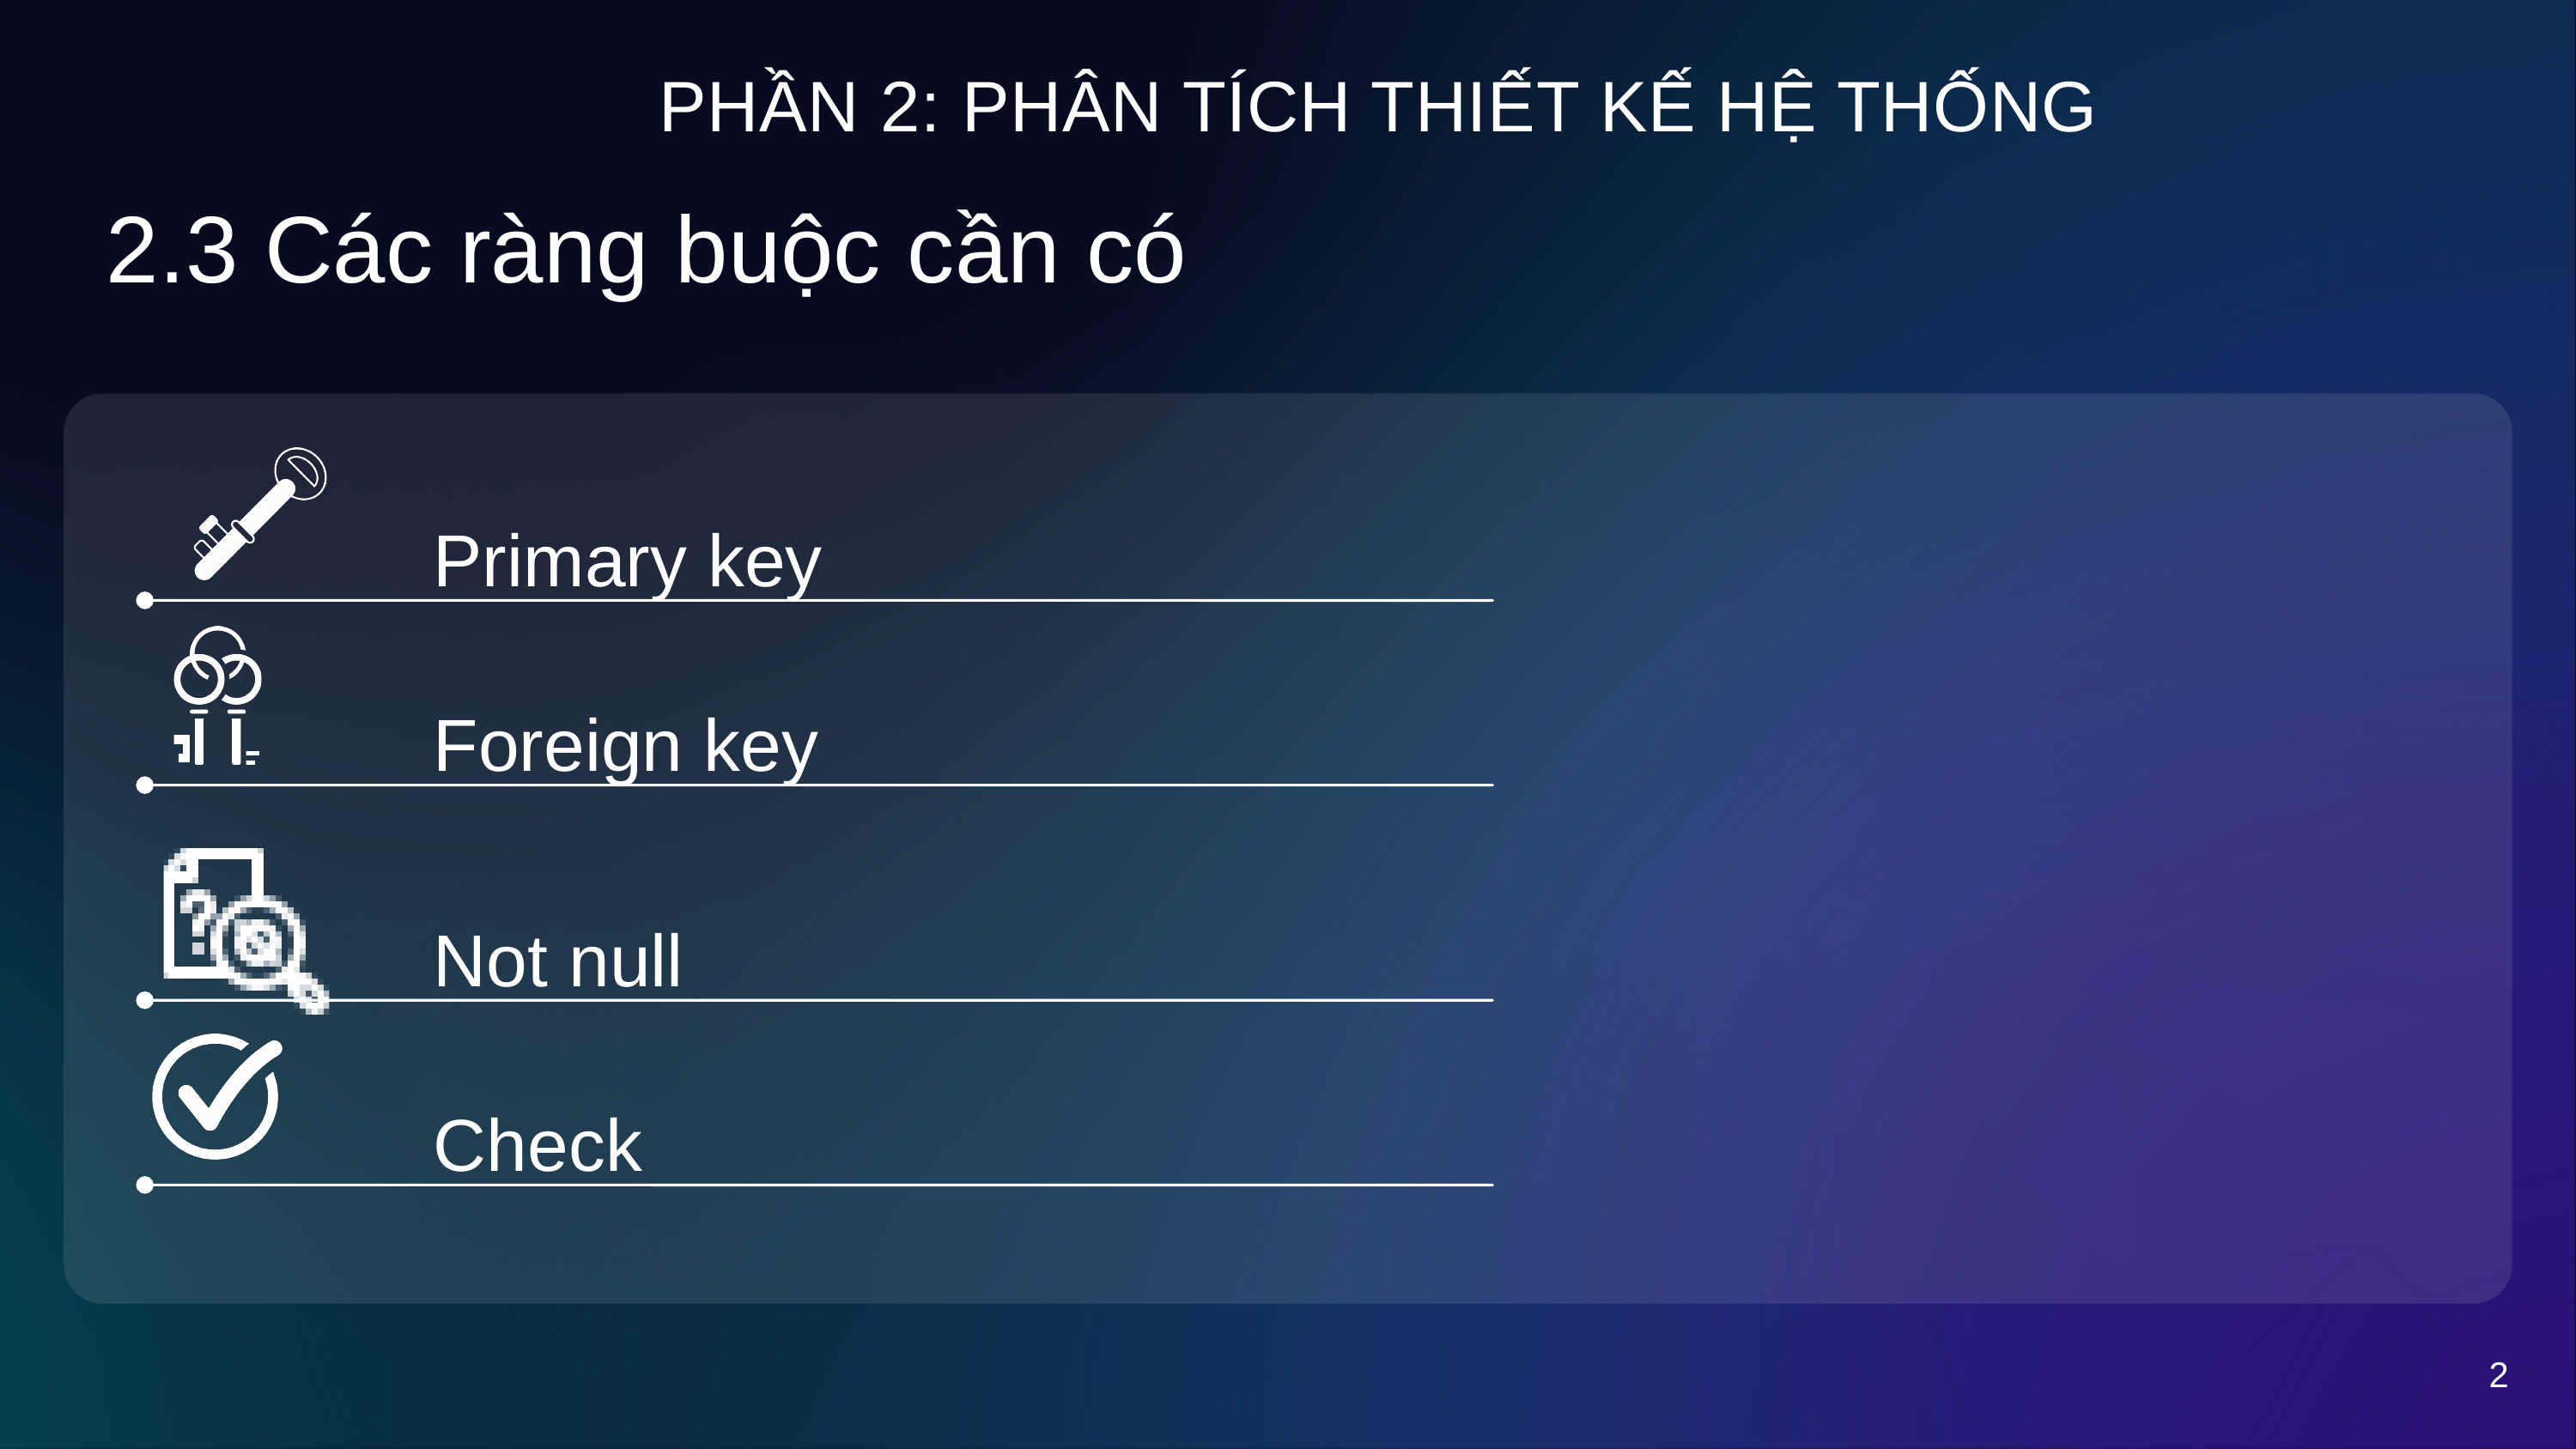

PHẦN 2: PHÂN TÍCH THIẾT KẾ HỆ THỐNG
2.3 Các ràng buộc cần có

Primary key

Foreign key

Not null

Check

2